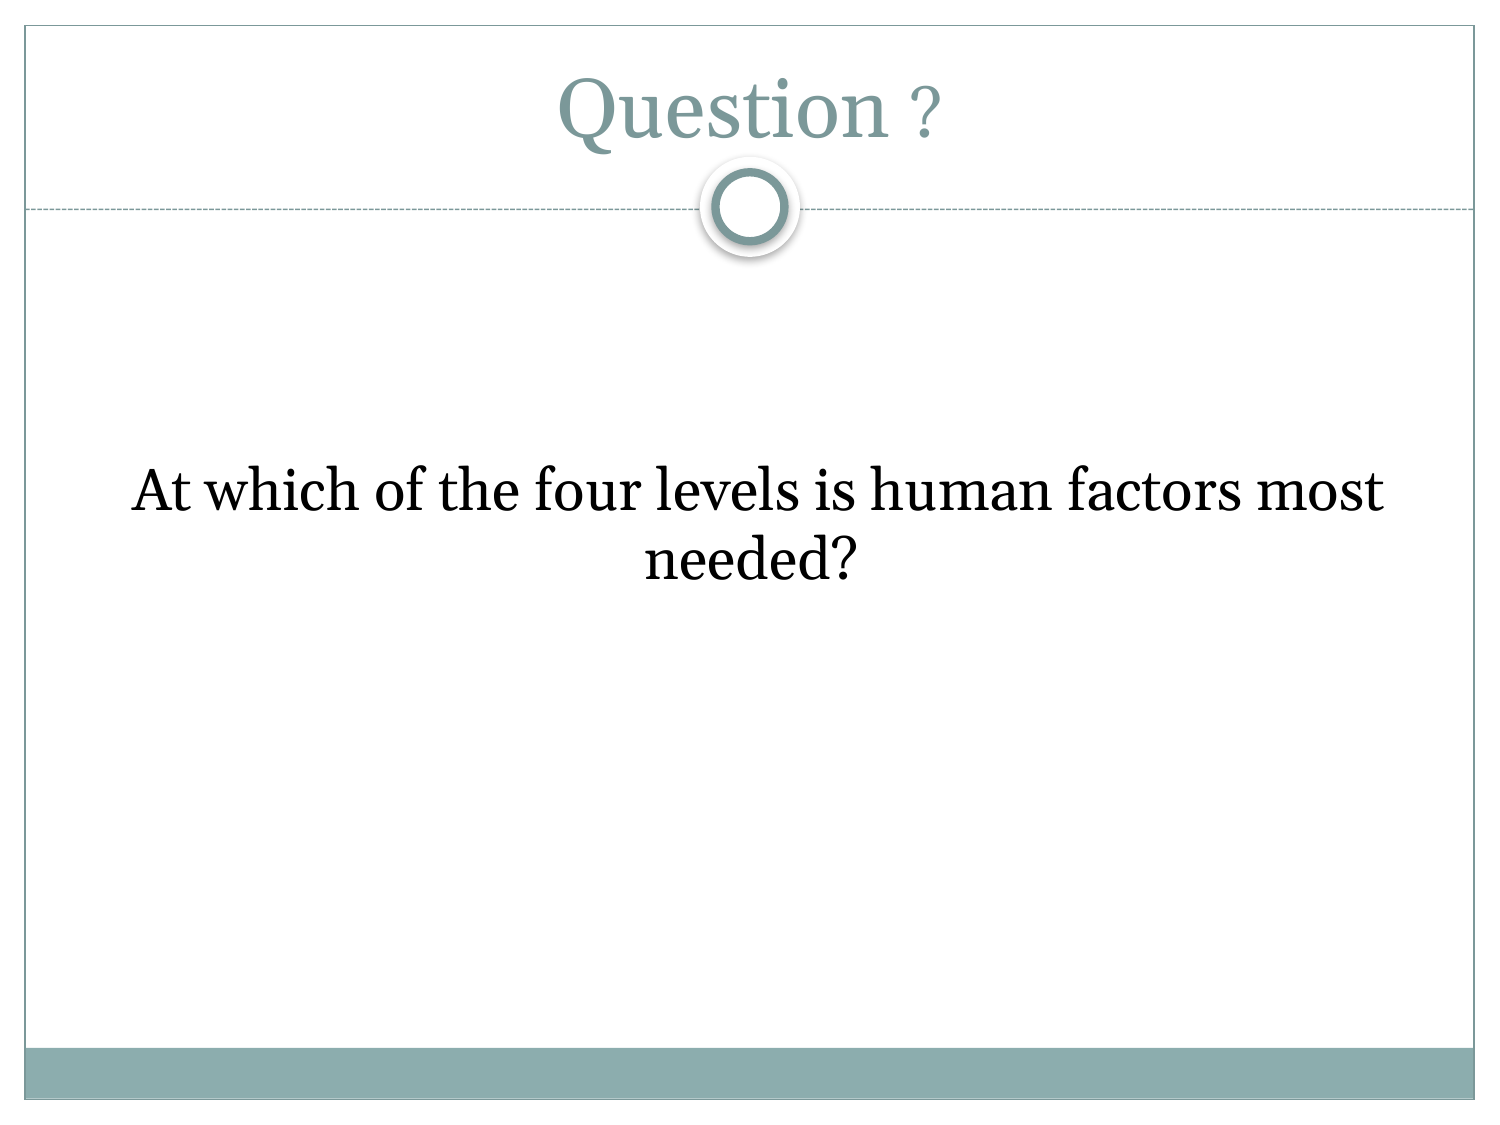

# Question ?
At which of the four levels is human factors most needed?